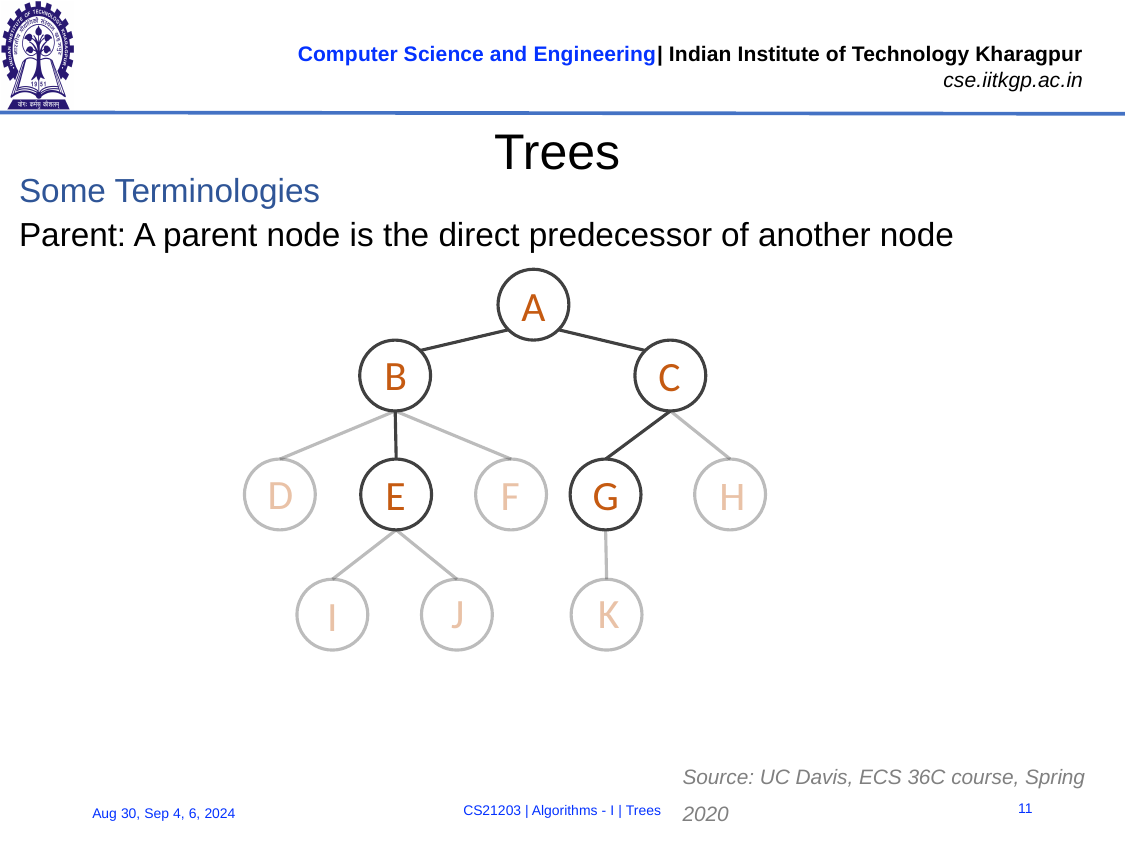

# Trees
Some Terminologies
Parent: A parent node is the direct predecessor of another node

A

B
C

D
E
F
G
H
K

J
I
Source: UC Davis, ECS 36C course, Spring 2020
11
CS21203 | Algorithms - I | Trees
Aug 30, Sep 4, 6, 2024